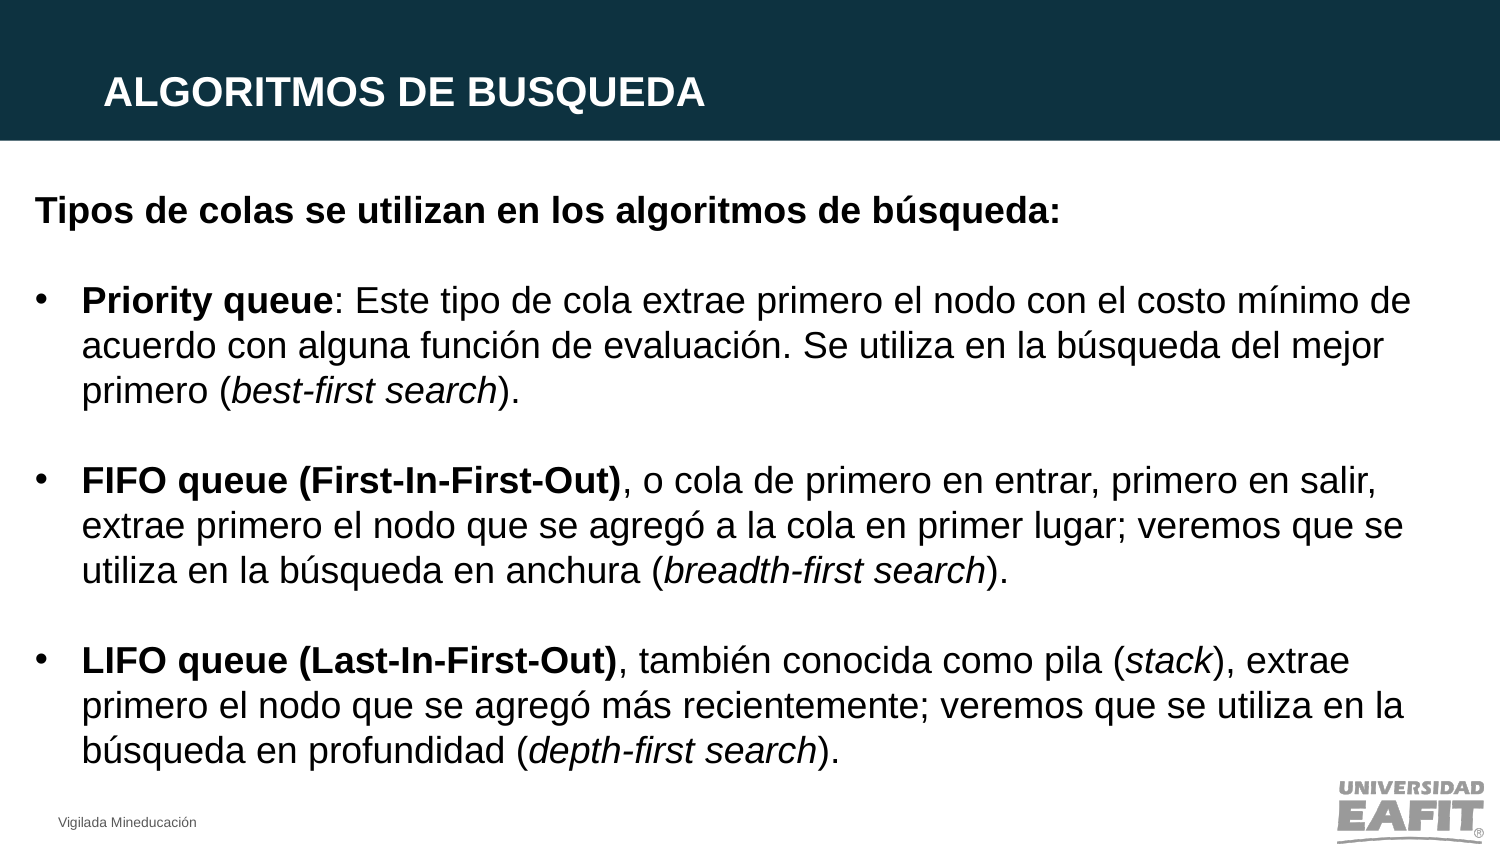

ALGORITMOS DE BUSQUEDA
Tipos de colas se utilizan en los algoritmos de búsqueda:

Priority queue: Este tipo de cola extrae primero el nodo con el costo mínimo de acuerdo con alguna función de evaluación. Se utiliza en la búsqueda del mejor primero (best-first search).

FIFO queue (First-In-First-Out), o cola de primero en entrar, primero en salir, extrae primero el nodo que se agregó a la cola en primer lugar; veremos que se utiliza en la búsqueda en anchura (breadth-first search).

LIFO queue (Last-In-First-Out), también conocida como pila (stack), extrae primero el nodo que se agregó más recientemente; veremos que se utiliza en la búsqueda en profundidad (depth-first search).